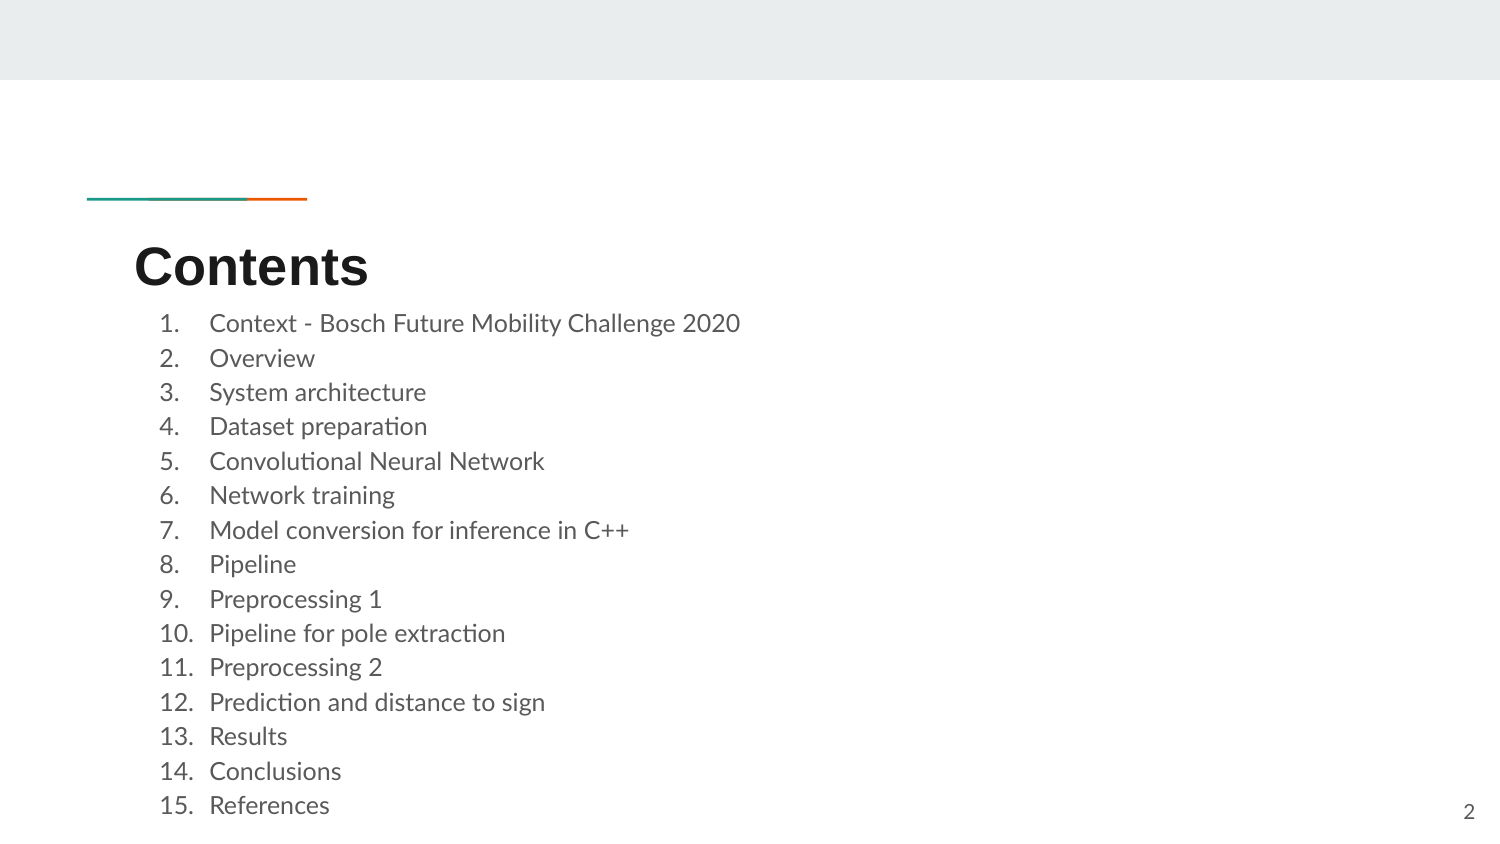

# Contents
Context - Bosch Future Mobility Challenge 2020
Overview
System architecture
Dataset preparation
Convolutional Neural Network
Network training
Model conversion for inference in C++
Pipeline
Preprocessing 1
Pipeline for pole extraction
Preprocessing 2
Prediction and distance to sign
Results
Conclusions
References

2